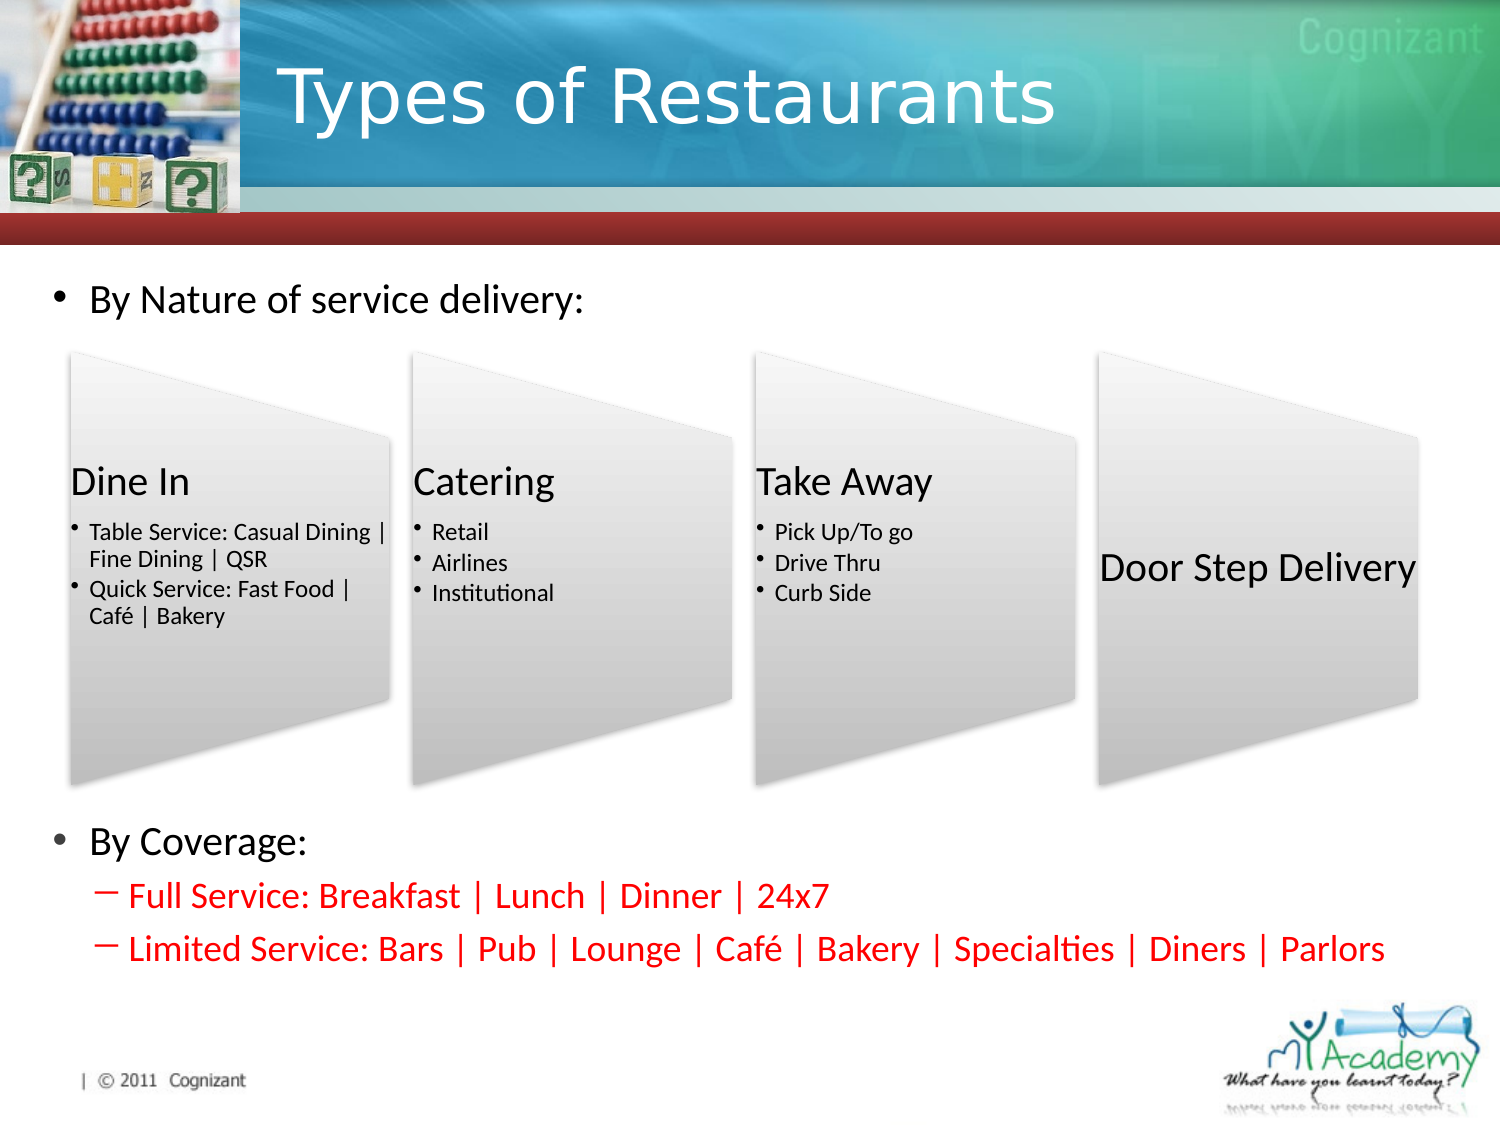

# Types of Restaurants

By Coverage:
Full Service: Breakfast | Lunch | Dinner | 24x7
Limited Service: Bars | Pub | Lounge | Café | Bakery | Specialties | Diners | Parlors
By Nature of service delivery:

Dine In
Table Service: Casual Dining | Fine Dining | QSR
Quick Service: Fast Food | Café | Bakery
Catering
Retail
Airlines
Institutional
Take Away
Pick Up/To go
Drive Thru
Curb Side
Door Step Delivery